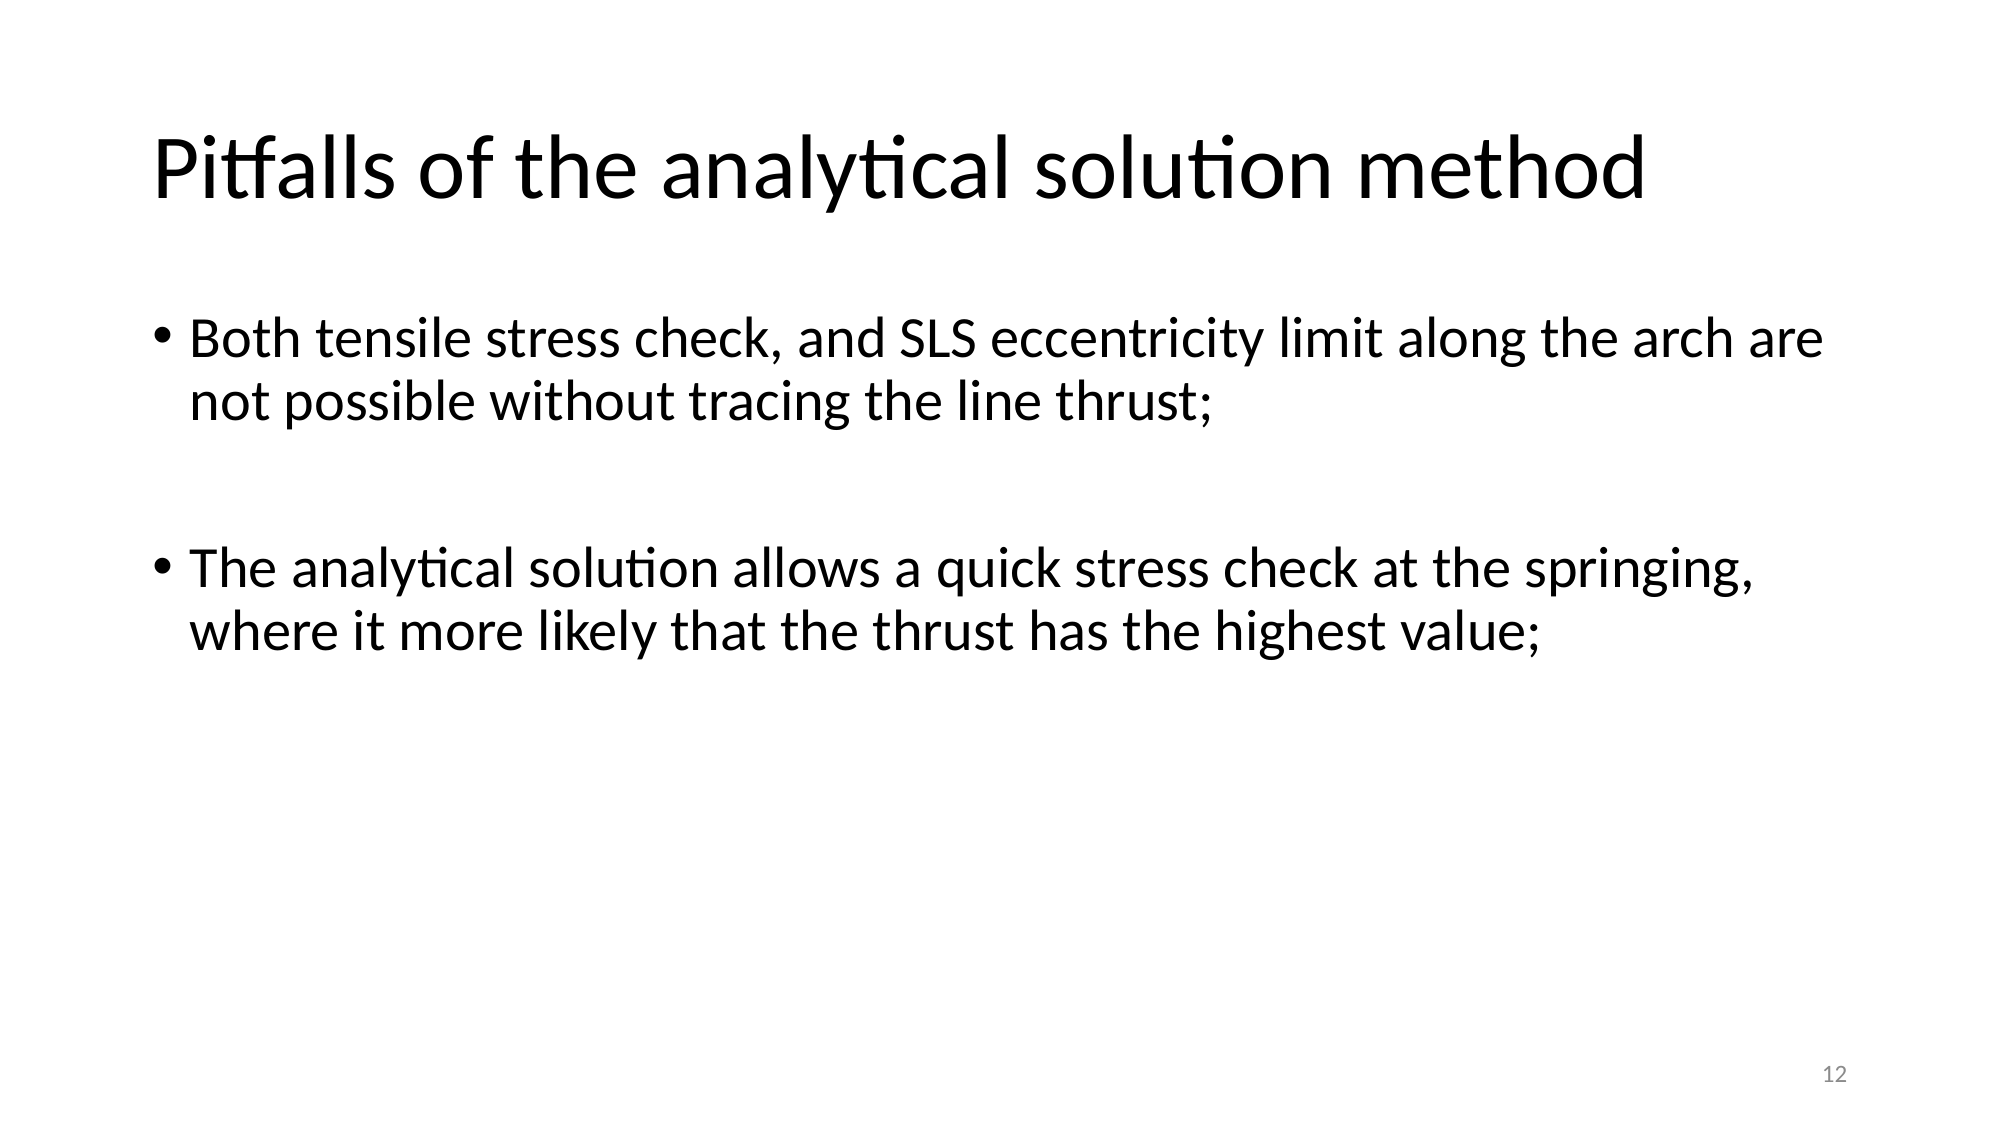

# Pitfalls of the analytical solution method
Both tensile stress check, and SLS eccentricity limit along the arch are not possible without tracing the line thrust;

The analytical solution allows a quick stress check at the springing, where it more likely that the thrust has the highest value;
12